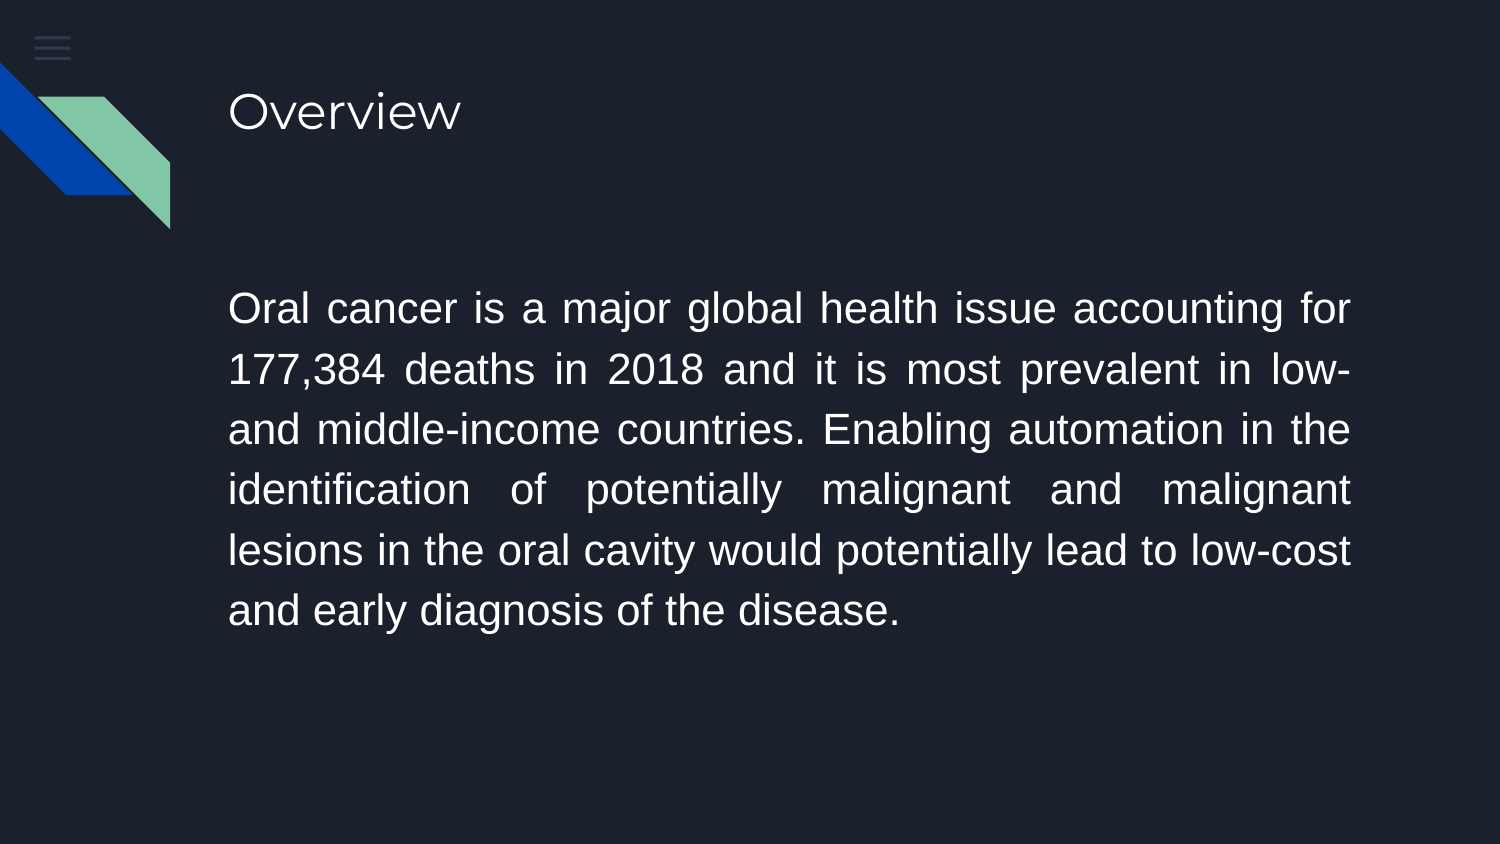

# Overview
Oral cancer is a major global health issue accounting for 177,384 deaths in 2018 and it is most prevalent in low- and middle-income countries. Enabling automation in the identification of potentially malignant and malignant lesions in the oral cavity would potentially lead to low-cost and early diagnosis of the disease.